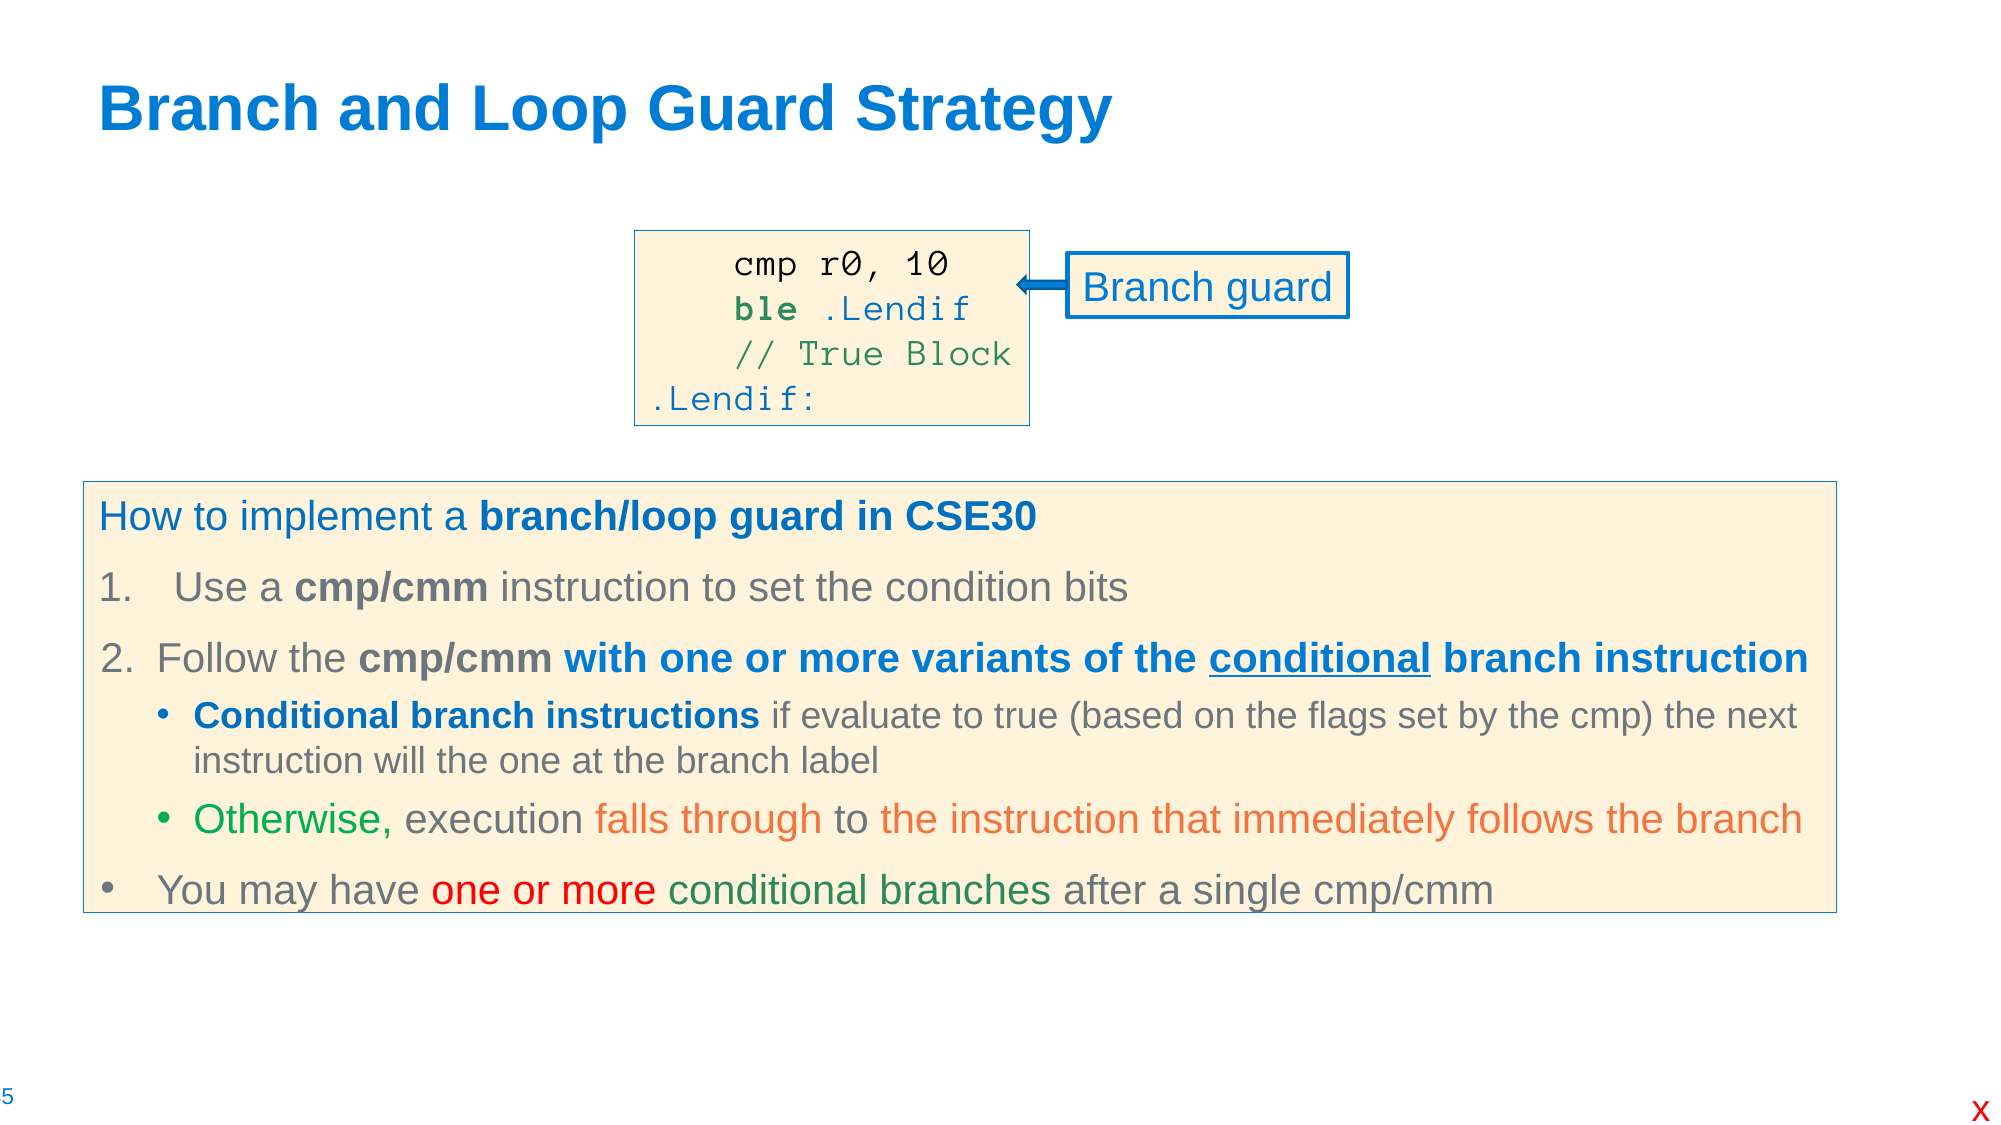

# Branch and Loop Guard Strategy
    cmp r0, 10
    ble .Lendif
    // True Block
.Lendif:
Branch guard

How to implement a branch/loop guard in CSE30
Use a cmp/cmm instruction to set the condition bits
Follow the cmp/cmm with one or more variants of the conditional branch instruction
Conditional branch instructions if evaluate to true (based on the flags set by the cmp) the next instruction will the one at the branch label
Otherwise, execution falls through to the instruction that immediately follows the branch
You may have one or more conditional branches after a single cmp/cmm
x